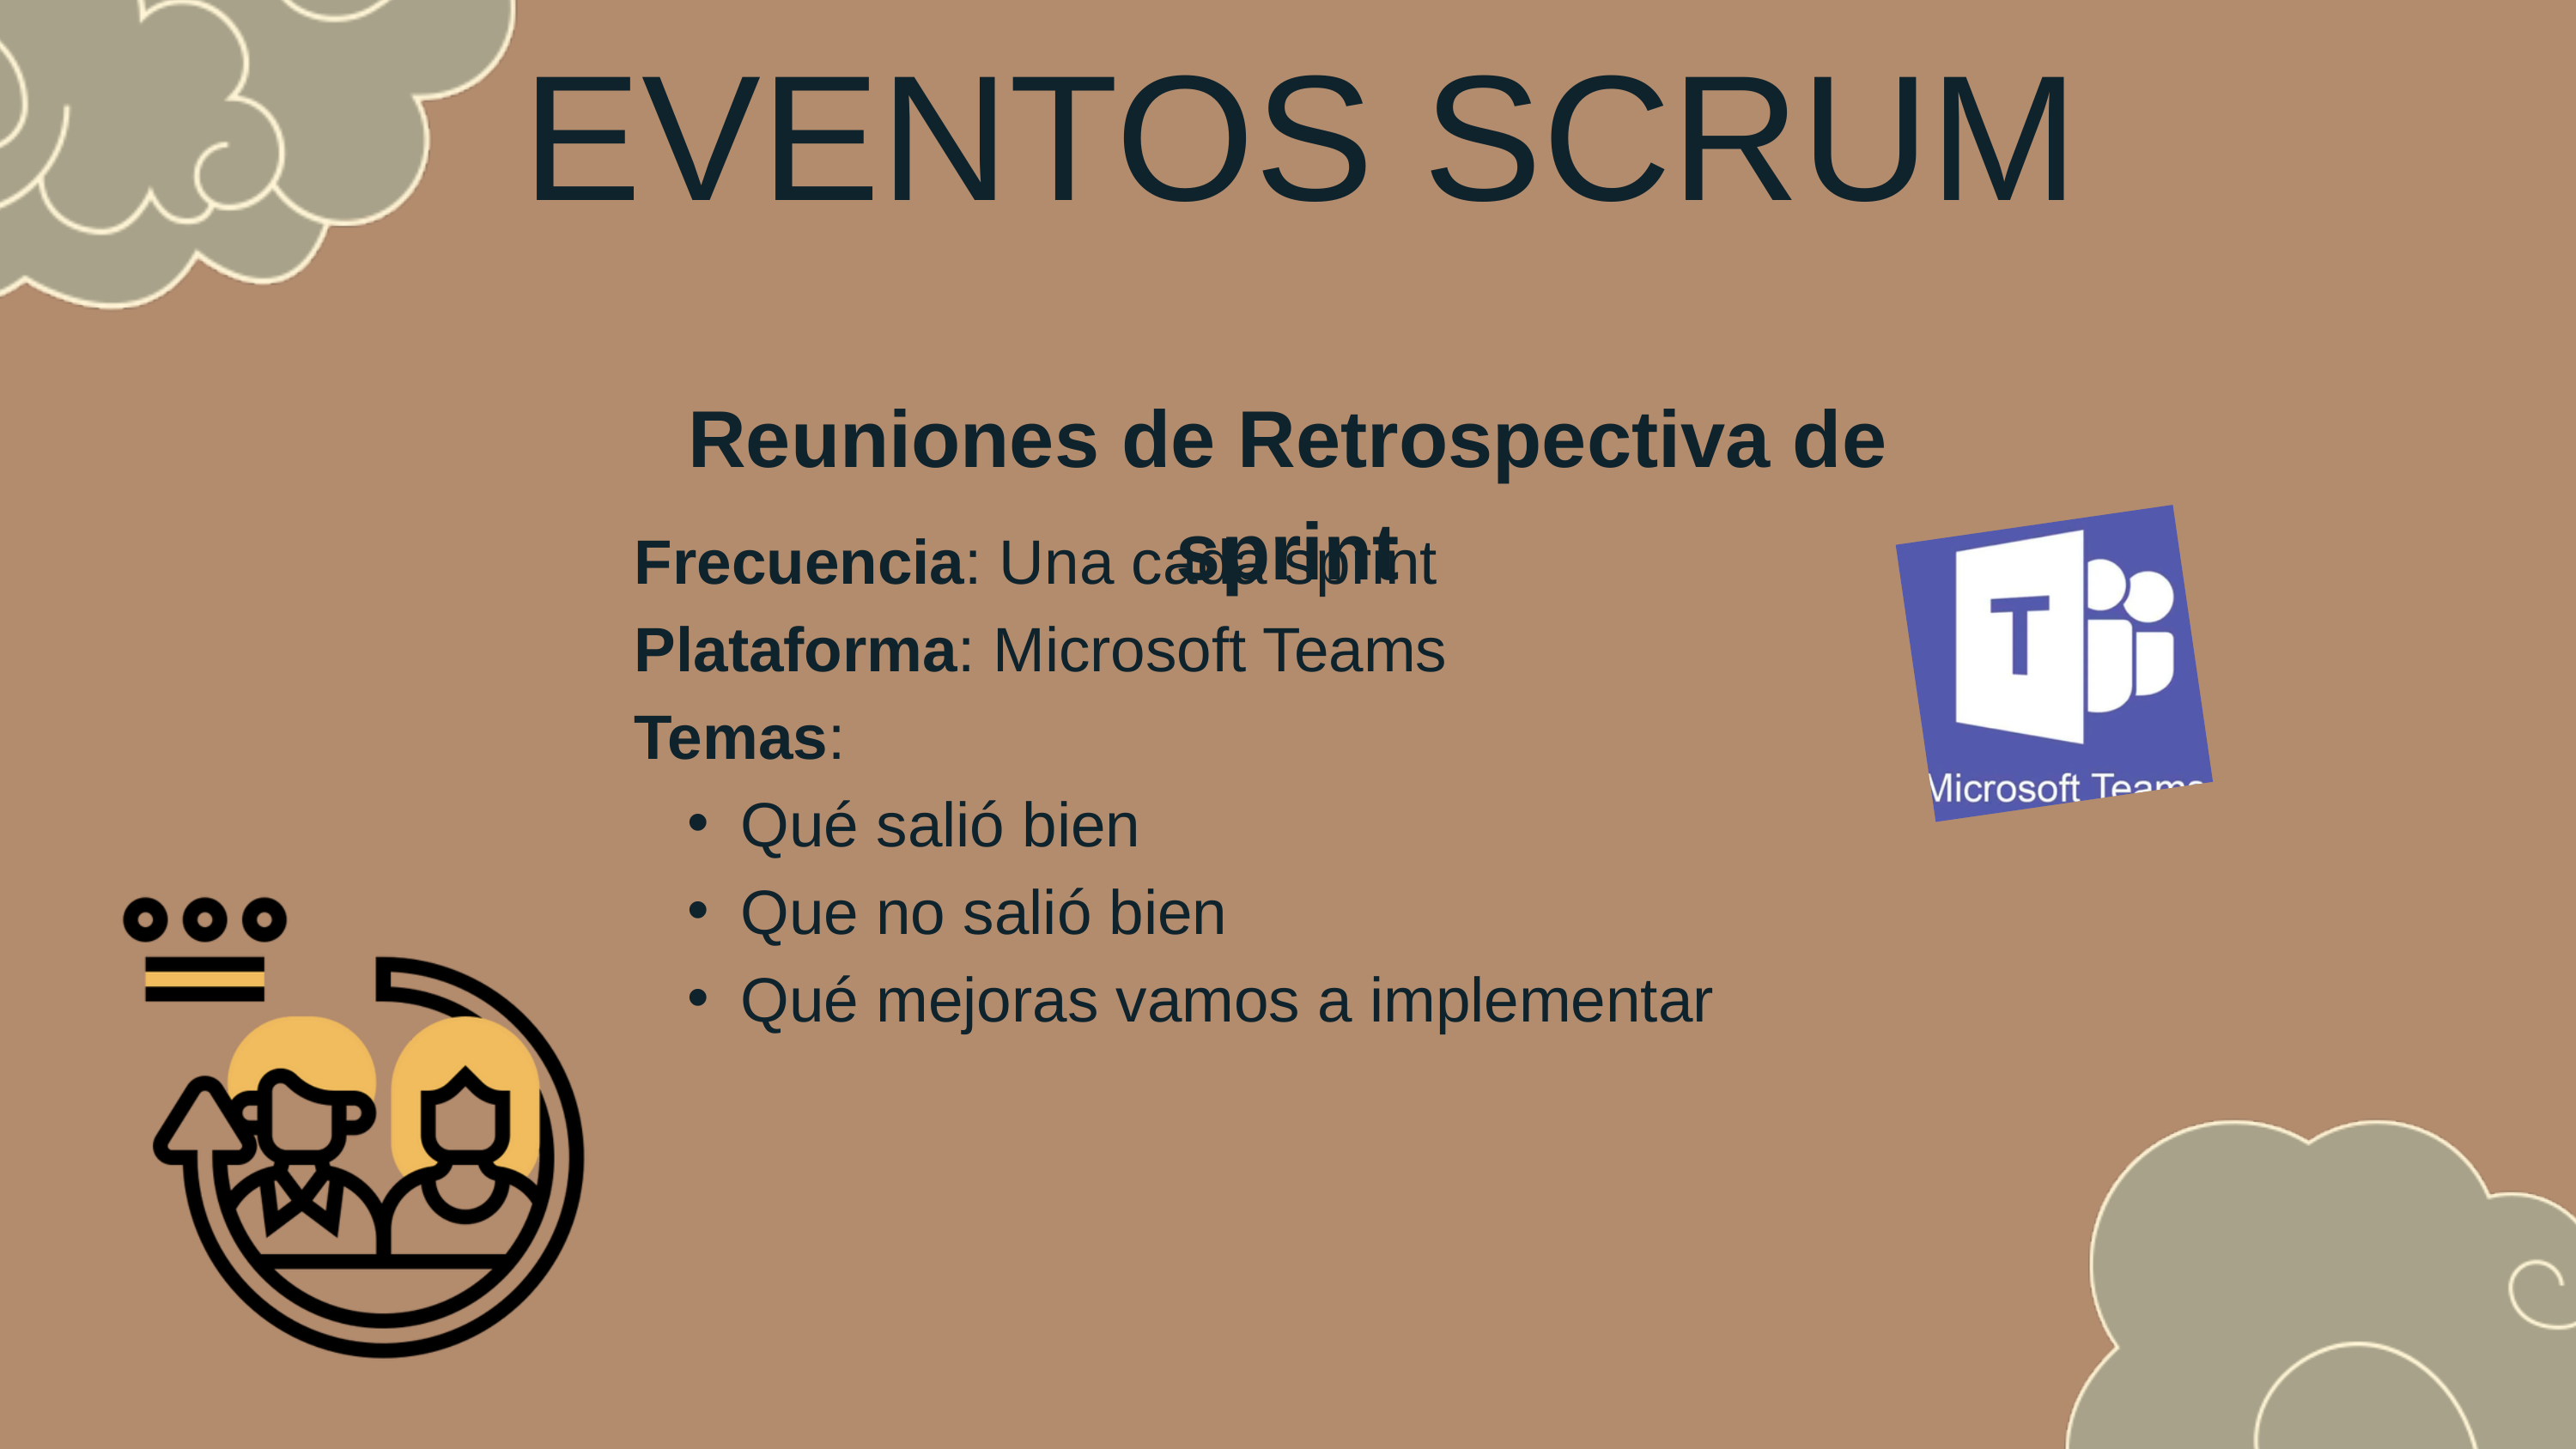

EVENTOS SCRUM
Reuniones de Retrospectiva de sprint

Frecuencia: Una cada sprint
Plataforma: Microsoft Teams
Temas:
Qué salió bien
Que no salió bien
Qué mejoras vamos a implementar